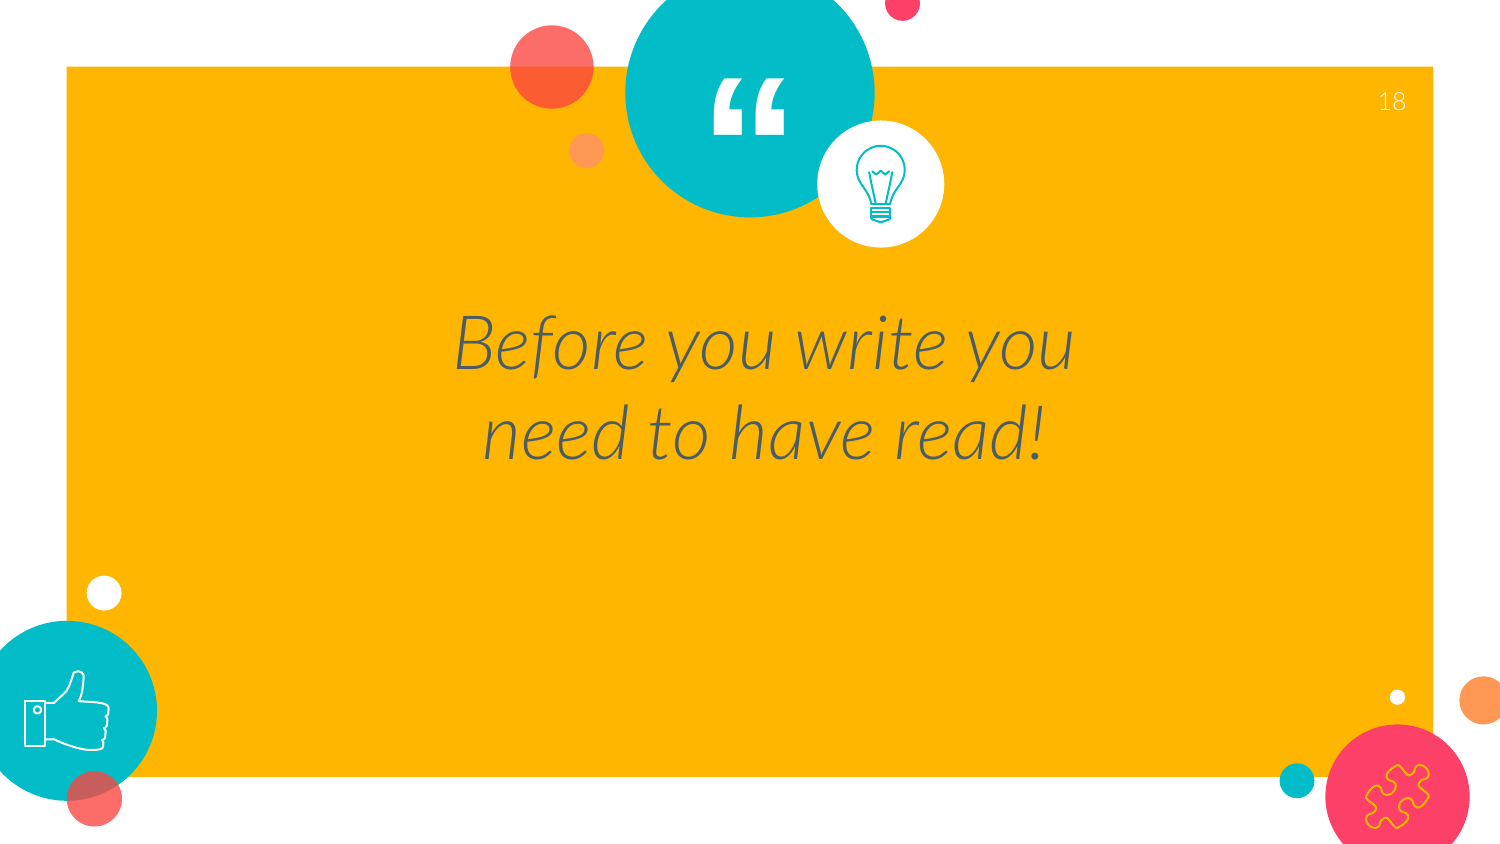

18
Before you write you need to have read!